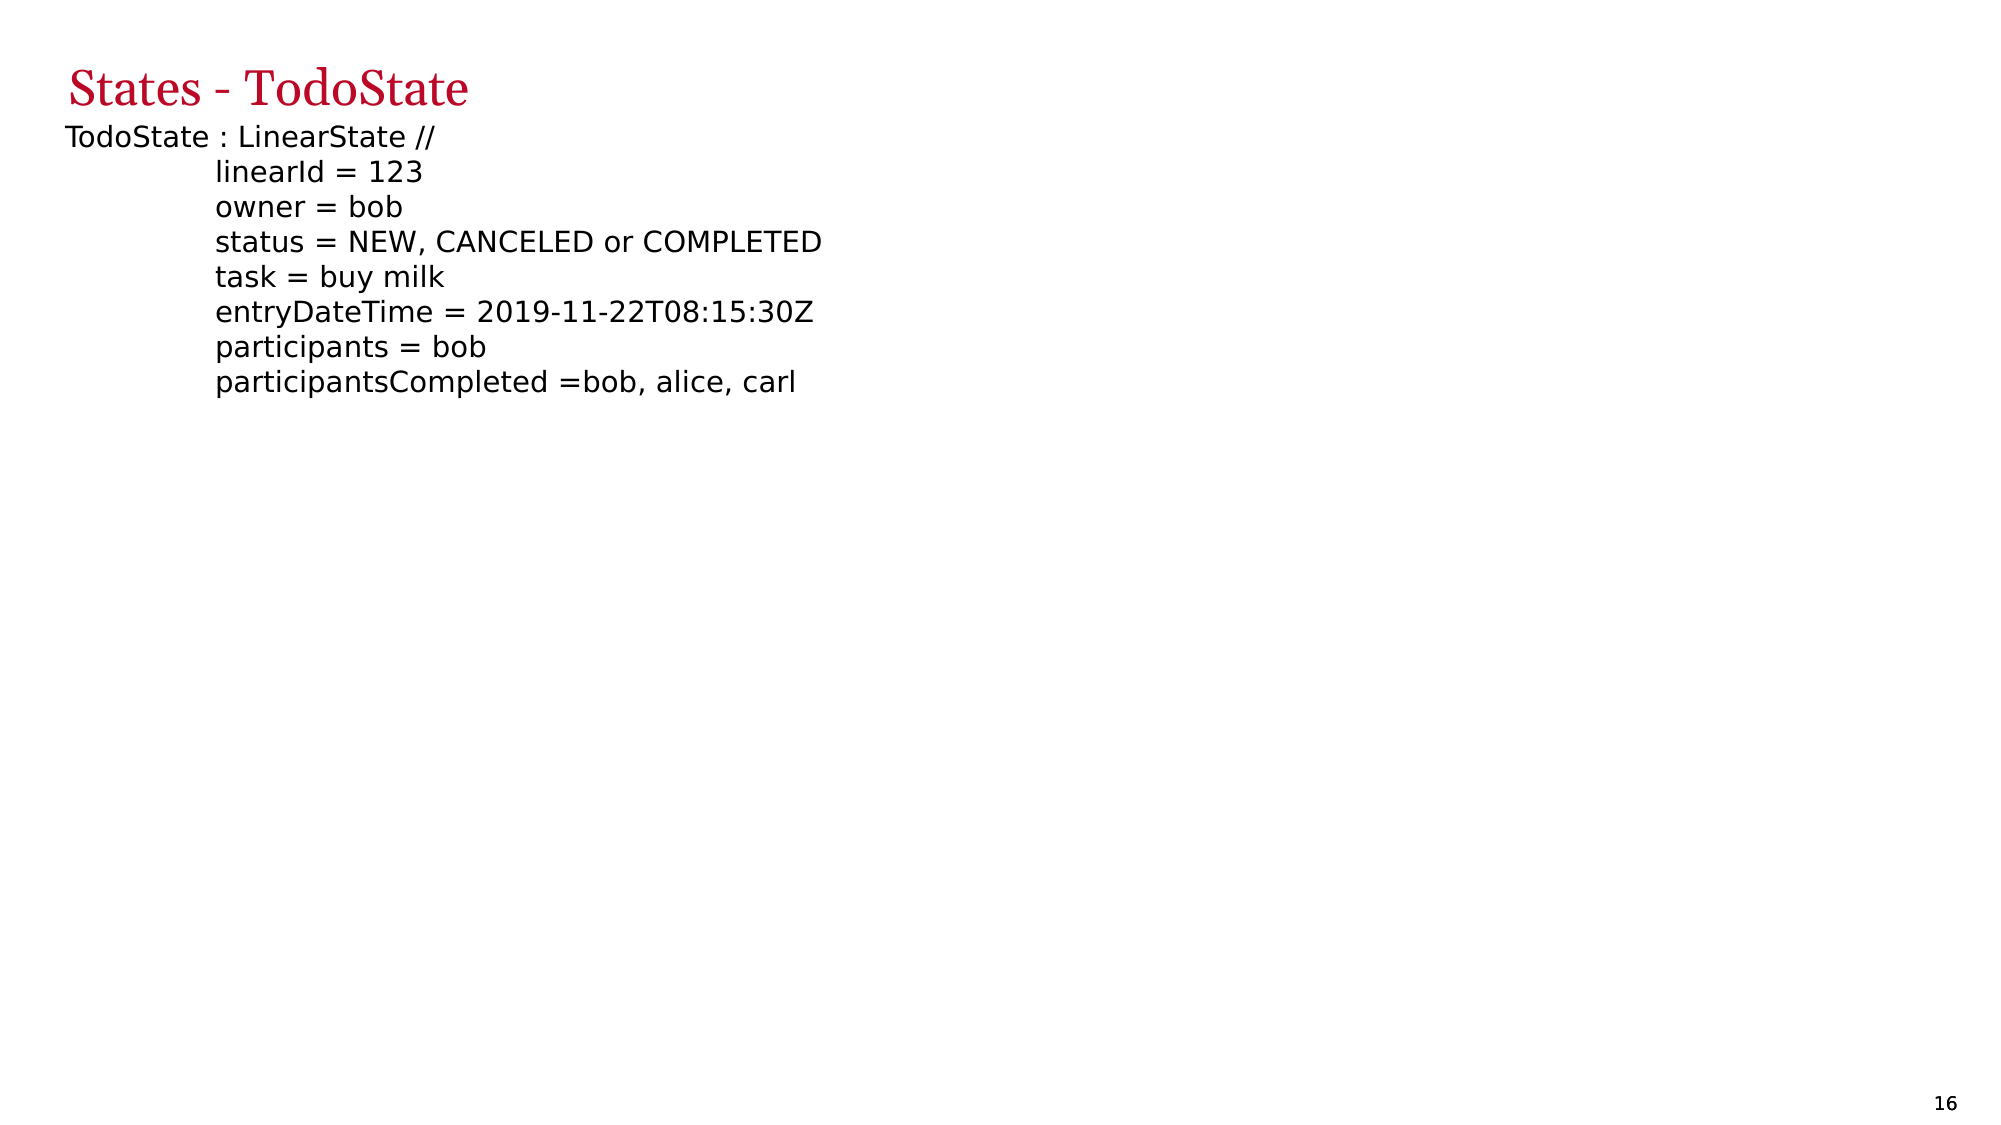

# States - TodoState
TodoState : LinearState //
	linearId = 123
	owner = bob
	status = NEW, CANCELED or COMPLETED
	task = buy milk
	entryDateTime = 2019-11-22T08:15:30Z
	participants = bob
	participantsCompleted =bob, alice, carl